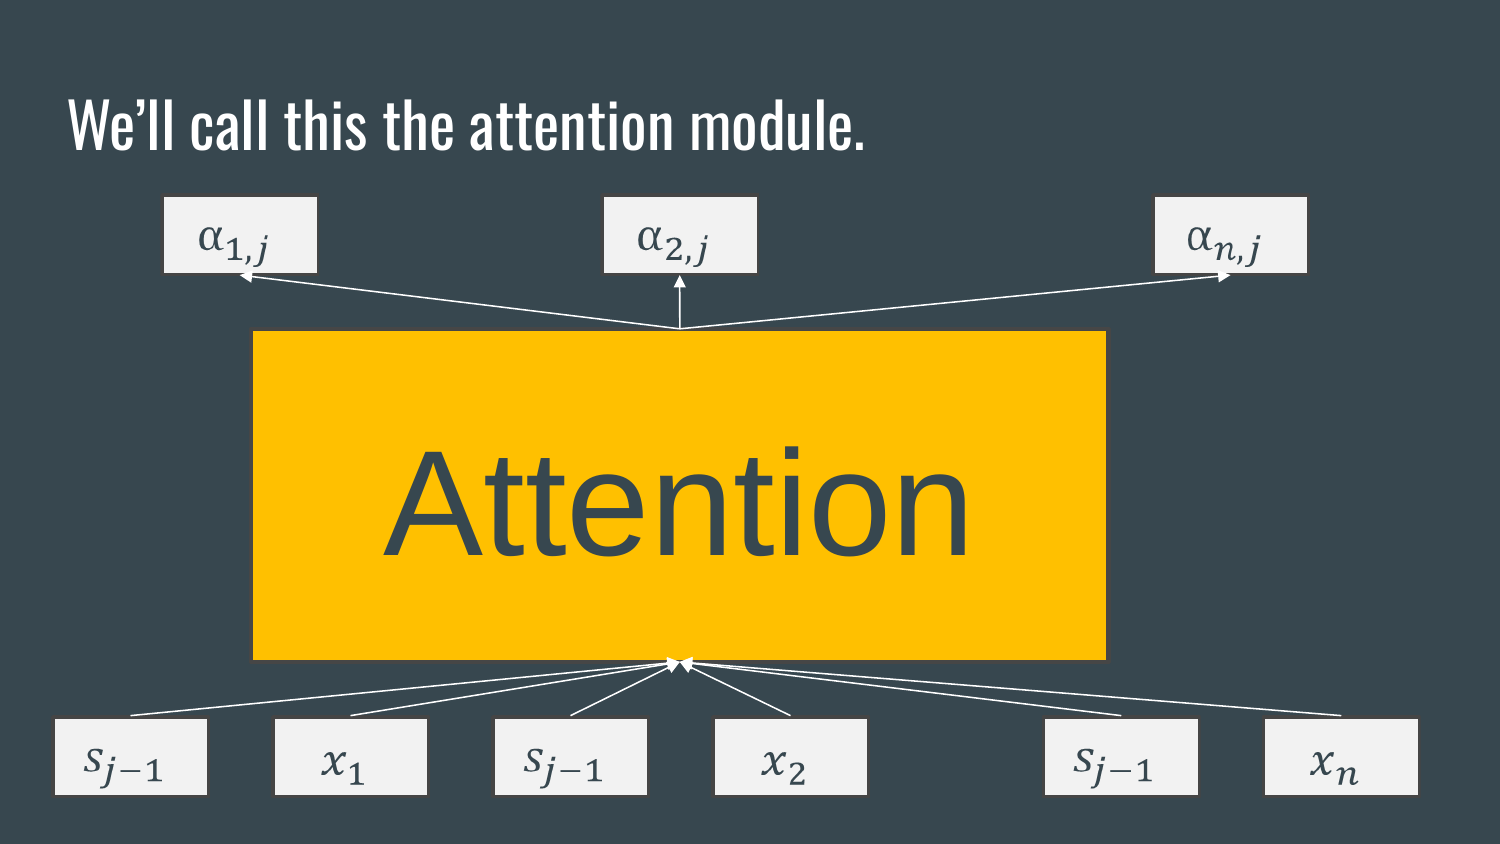

# We’ll call this the attention module.

Attention